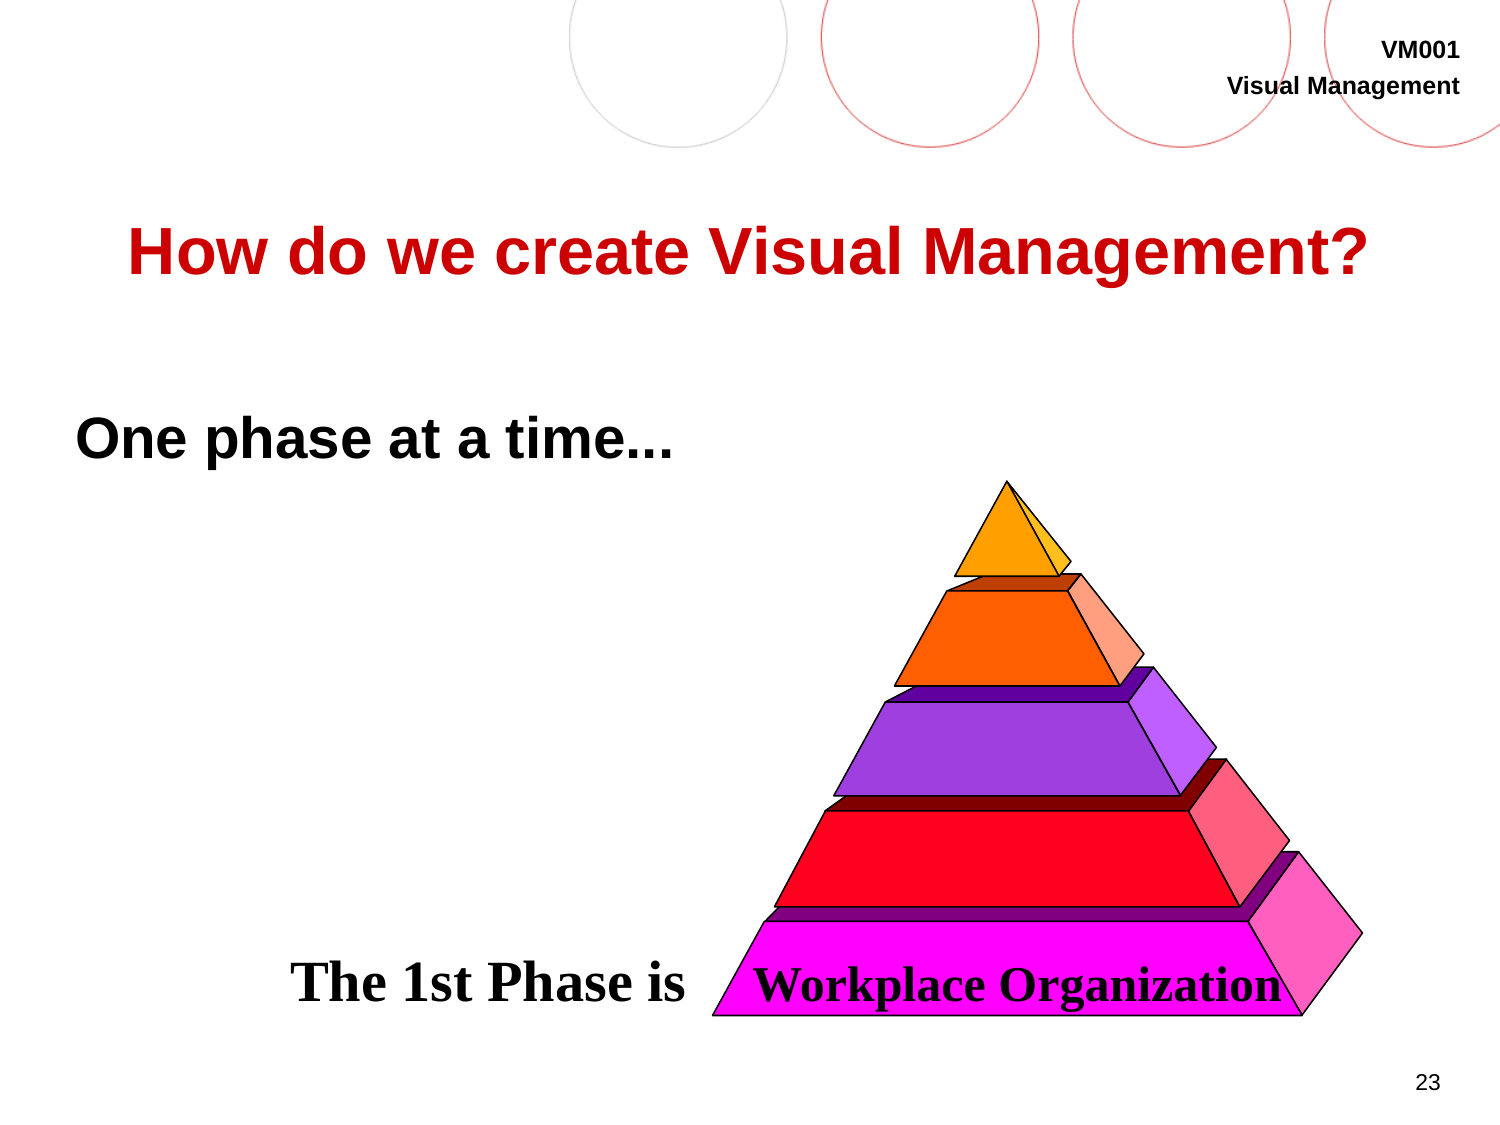

# How do we create Visual Management?

One phase at a time...

The 1st Phase is
Workplace Organization